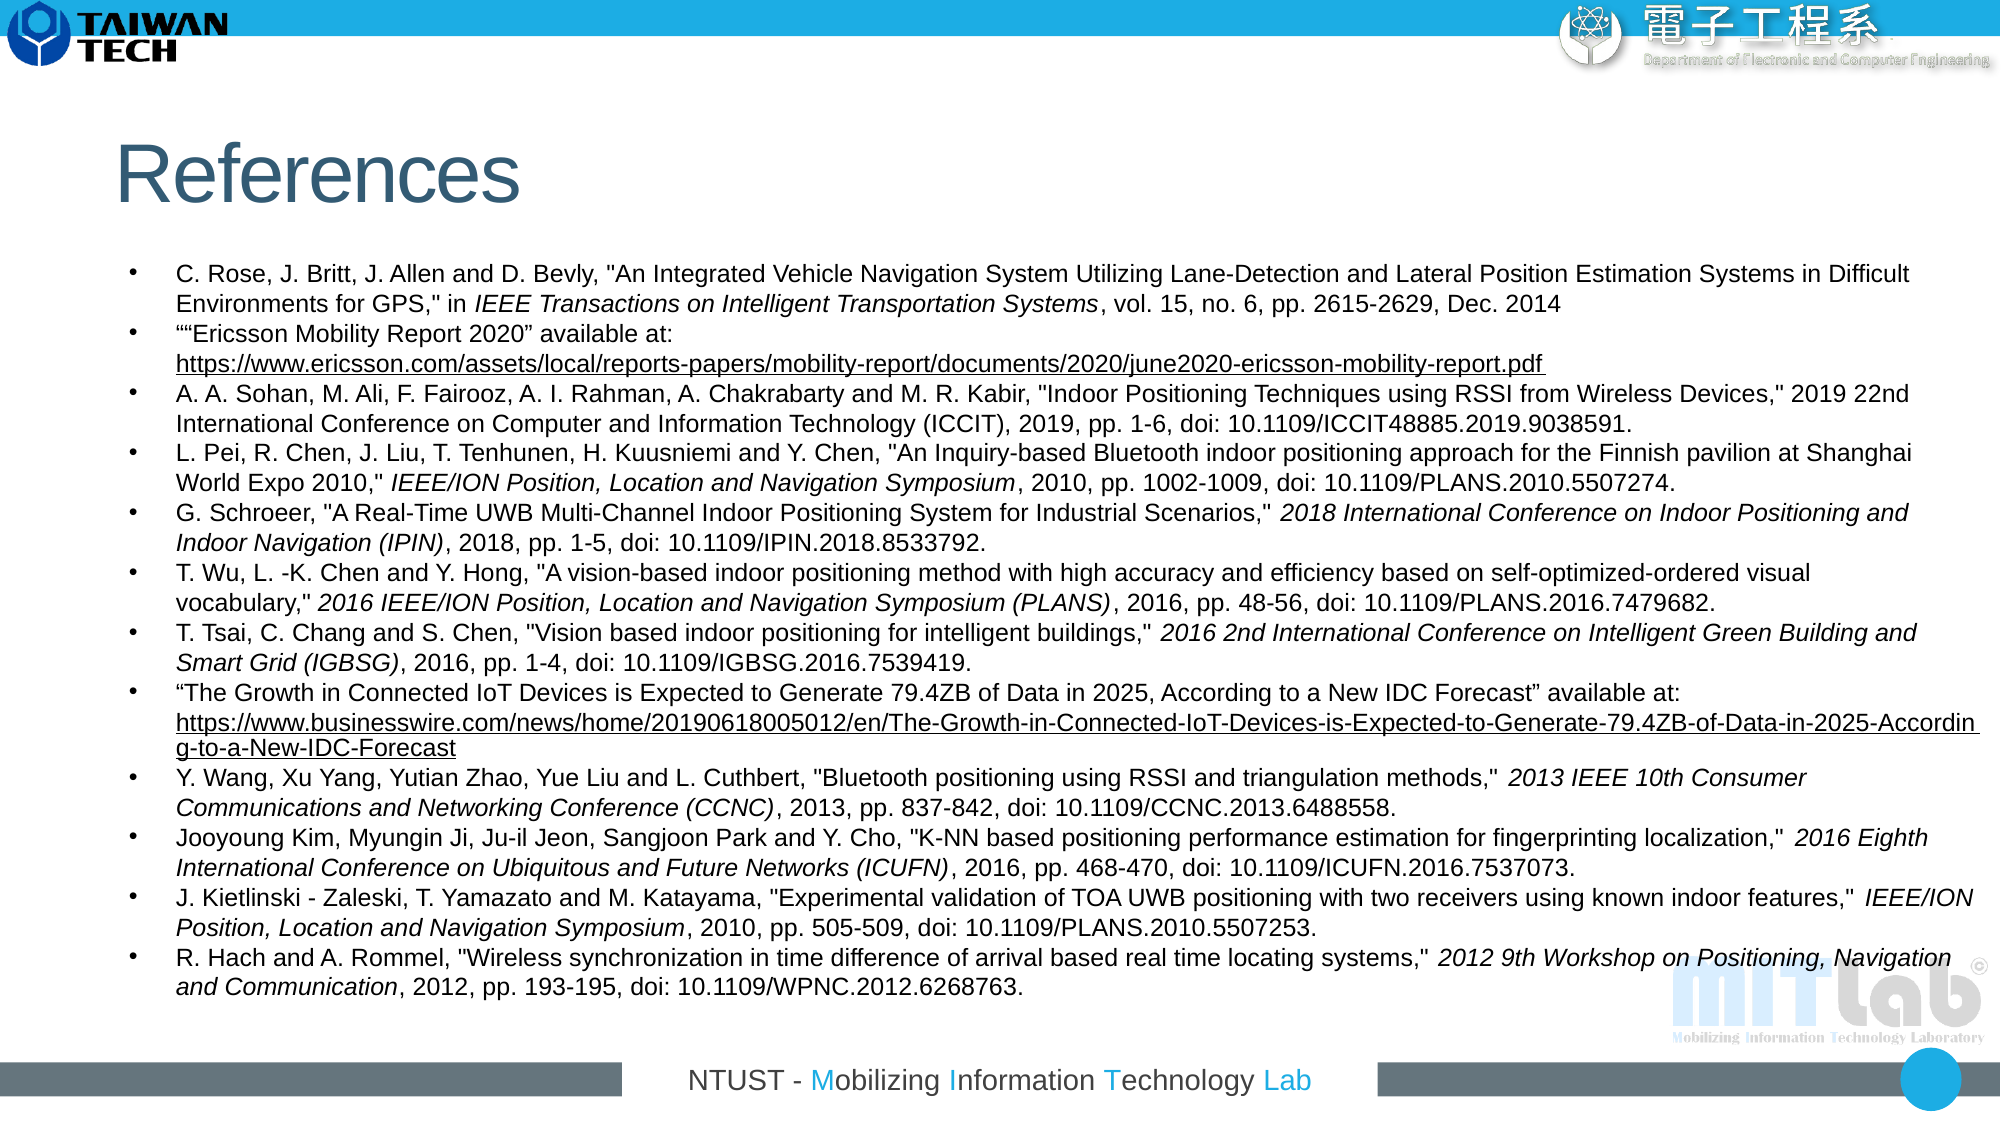

# References
C. Rose, J. Britt, J. Allen and D. Bevly, "An Integrated Vehicle Navigation System Utilizing Lane-Detection and Lateral Position Estimation Systems in Difficult Environments for GPS," in IEEE Transactions on Intelligent Transportation Systems, vol. 15, no. 6, pp. 2615-2629, Dec. 2014
““Ericsson Mobility Report 2020” available at: https://www.ericsson.com/assets/local/reports-papers/mobility-report/documents/2020/june2020-ericsson-mobility-report.pdf
A. A. Sohan, M. Ali, F. Fairooz, A. I. Rahman, A. Chakrabarty and M. R. Kabir, "Indoor Positioning Techniques using RSSI from Wireless Devices," 2019 22nd International Conference on Computer and Information Technology (ICCIT), 2019, pp. 1-6, doi: 10.1109/ICCIT48885.2019.9038591.
L. Pei, R. Chen, J. Liu, T. Tenhunen, H. Kuusniemi and Y. Chen, "An Inquiry-based Bluetooth indoor positioning approach for the Finnish pavilion at Shanghai World Expo 2010," IEEE/ION Position, Location and Navigation Symposium, 2010, pp. 1002-1009, doi: 10.1109/PLANS.2010.5507274.
G. Schroeer, "A Real-Time UWB Multi-Channel Indoor Positioning System for Industrial Scenarios," 2018 International Conference on Indoor Positioning and Indoor Navigation (IPIN), 2018, pp. 1-5, doi: 10.1109/IPIN.2018.8533792.
T. Wu, L. -K. Chen and Y. Hong, "A vision-based indoor positioning method with high accuracy and efficiency based on self-optimized-ordered visual vocabulary," 2016 IEEE/ION Position, Location and Navigation Symposium (PLANS), 2016, pp. 48-56, doi: 10.1109/PLANS.2016.7479682.
T. Tsai, C. Chang and S. Chen, "Vision based indoor positioning for intelligent buildings," 2016 2nd International Conference on Intelligent Green Building and Smart Grid (IGBSG), 2016, pp. 1-4, doi: 10.1109/IGBSG.2016.7539419.
“The Growth in Connected IoT Devices is Expected to Generate 79.4ZB of Data in 2025, According to a New IDC Forecast” available at: https://www.businesswire.com/news/home/20190618005012/en/The-Growth-in-Connected-IoT-Devices-is-Expected-to-Generate-79.4ZB-of-Data-in-2025-According-to-a-New-IDC-Forecast
Y. Wang, Xu Yang, Yutian Zhao, Yue Liu and L. Cuthbert, "Bluetooth positioning using RSSI and triangulation methods," 2013 IEEE 10th Consumer Communications and Networking Conference (CCNC), 2013, pp. 837-842, doi: 10.1109/CCNC.2013.6488558.
Jooyoung Kim, Myungin Ji, Ju-il Jeon, Sangjoon Park and Y. Cho, "K-NN based positioning performance estimation for fingerprinting localization," 2016 Eighth International Conference on Ubiquitous and Future Networks (ICUFN), 2016, pp. 468-470, doi: 10.1109/ICUFN.2016.7537073.
J. Kietlinski - Zaleski, T. Yamazato and M. Katayama, "Experimental validation of TOA UWB positioning with two receivers using known indoor features," IEEE/ION Position, Location and Navigation Symposium, 2010, pp. 505-509, doi: 10.1109/PLANS.2010.5507253.
R. Hach and A. Rommel, "Wireless synchronization in time difference of arrival based real time locating systems," 2012 9th Workshop on Positioning, Navigation and Communication, 2012, pp. 193-195, doi: 10.1109/WPNC.2012.6268763.